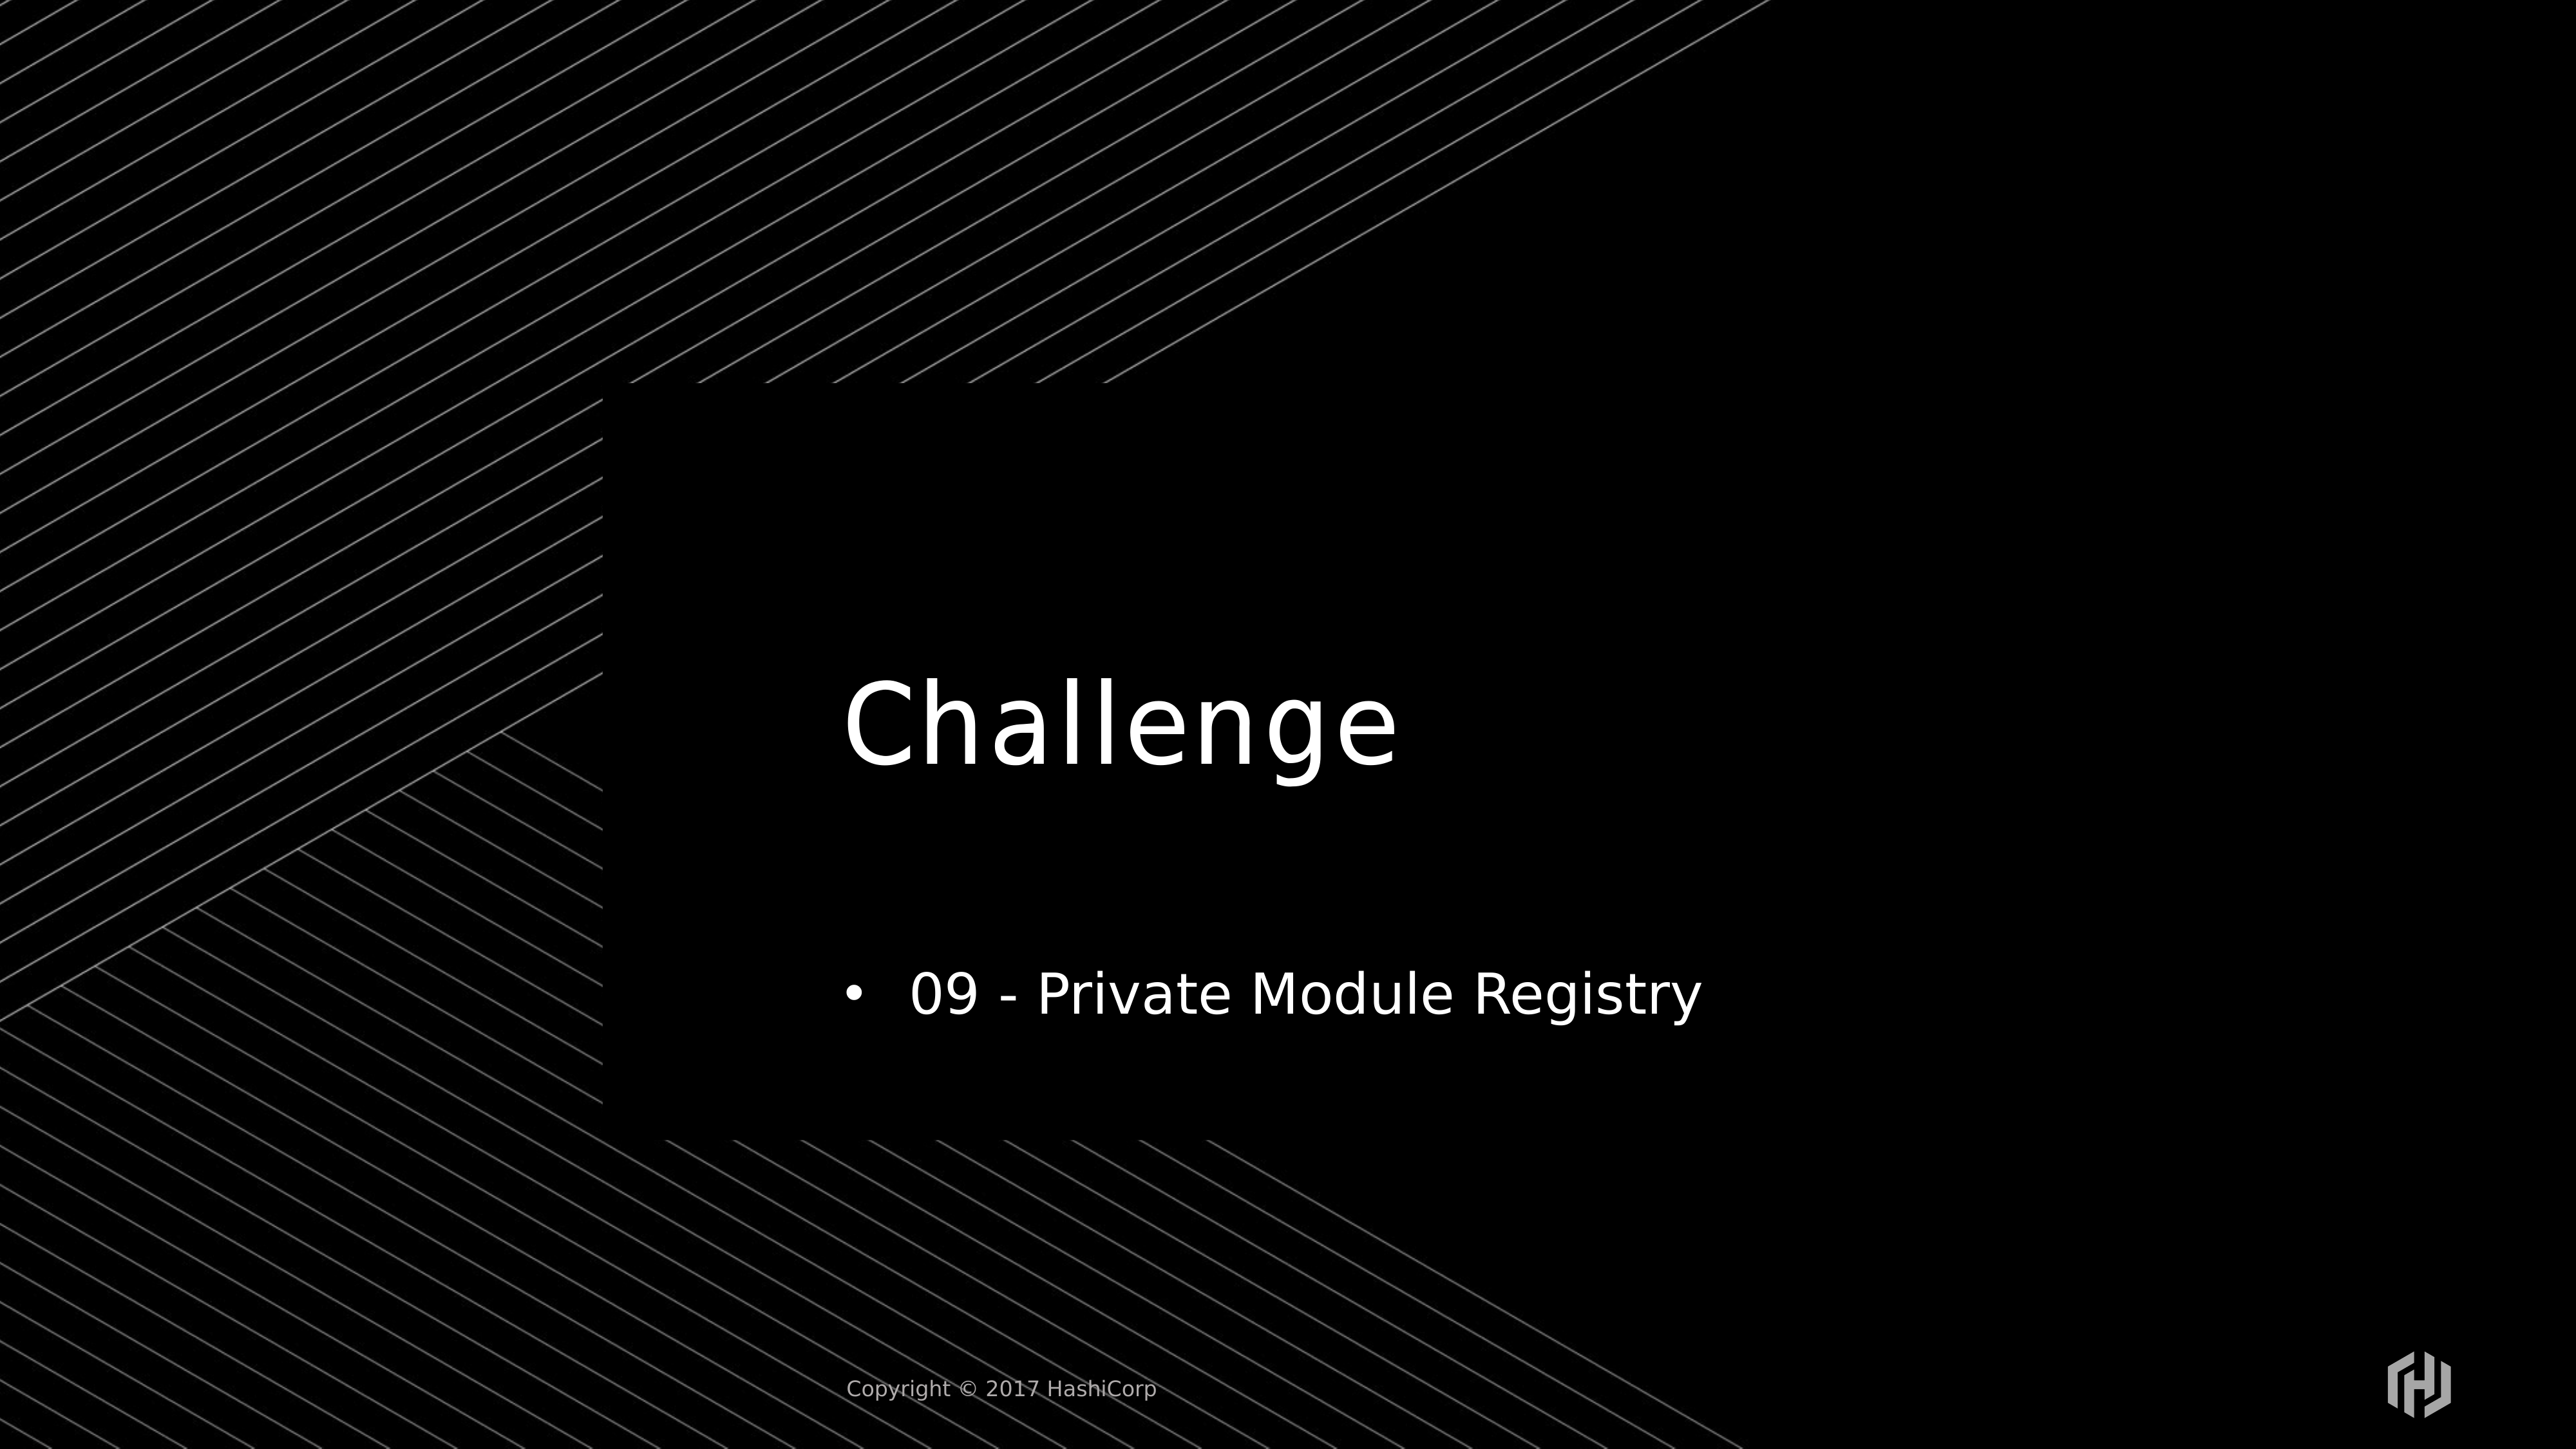

# Challenge
09 - Private Module Registry